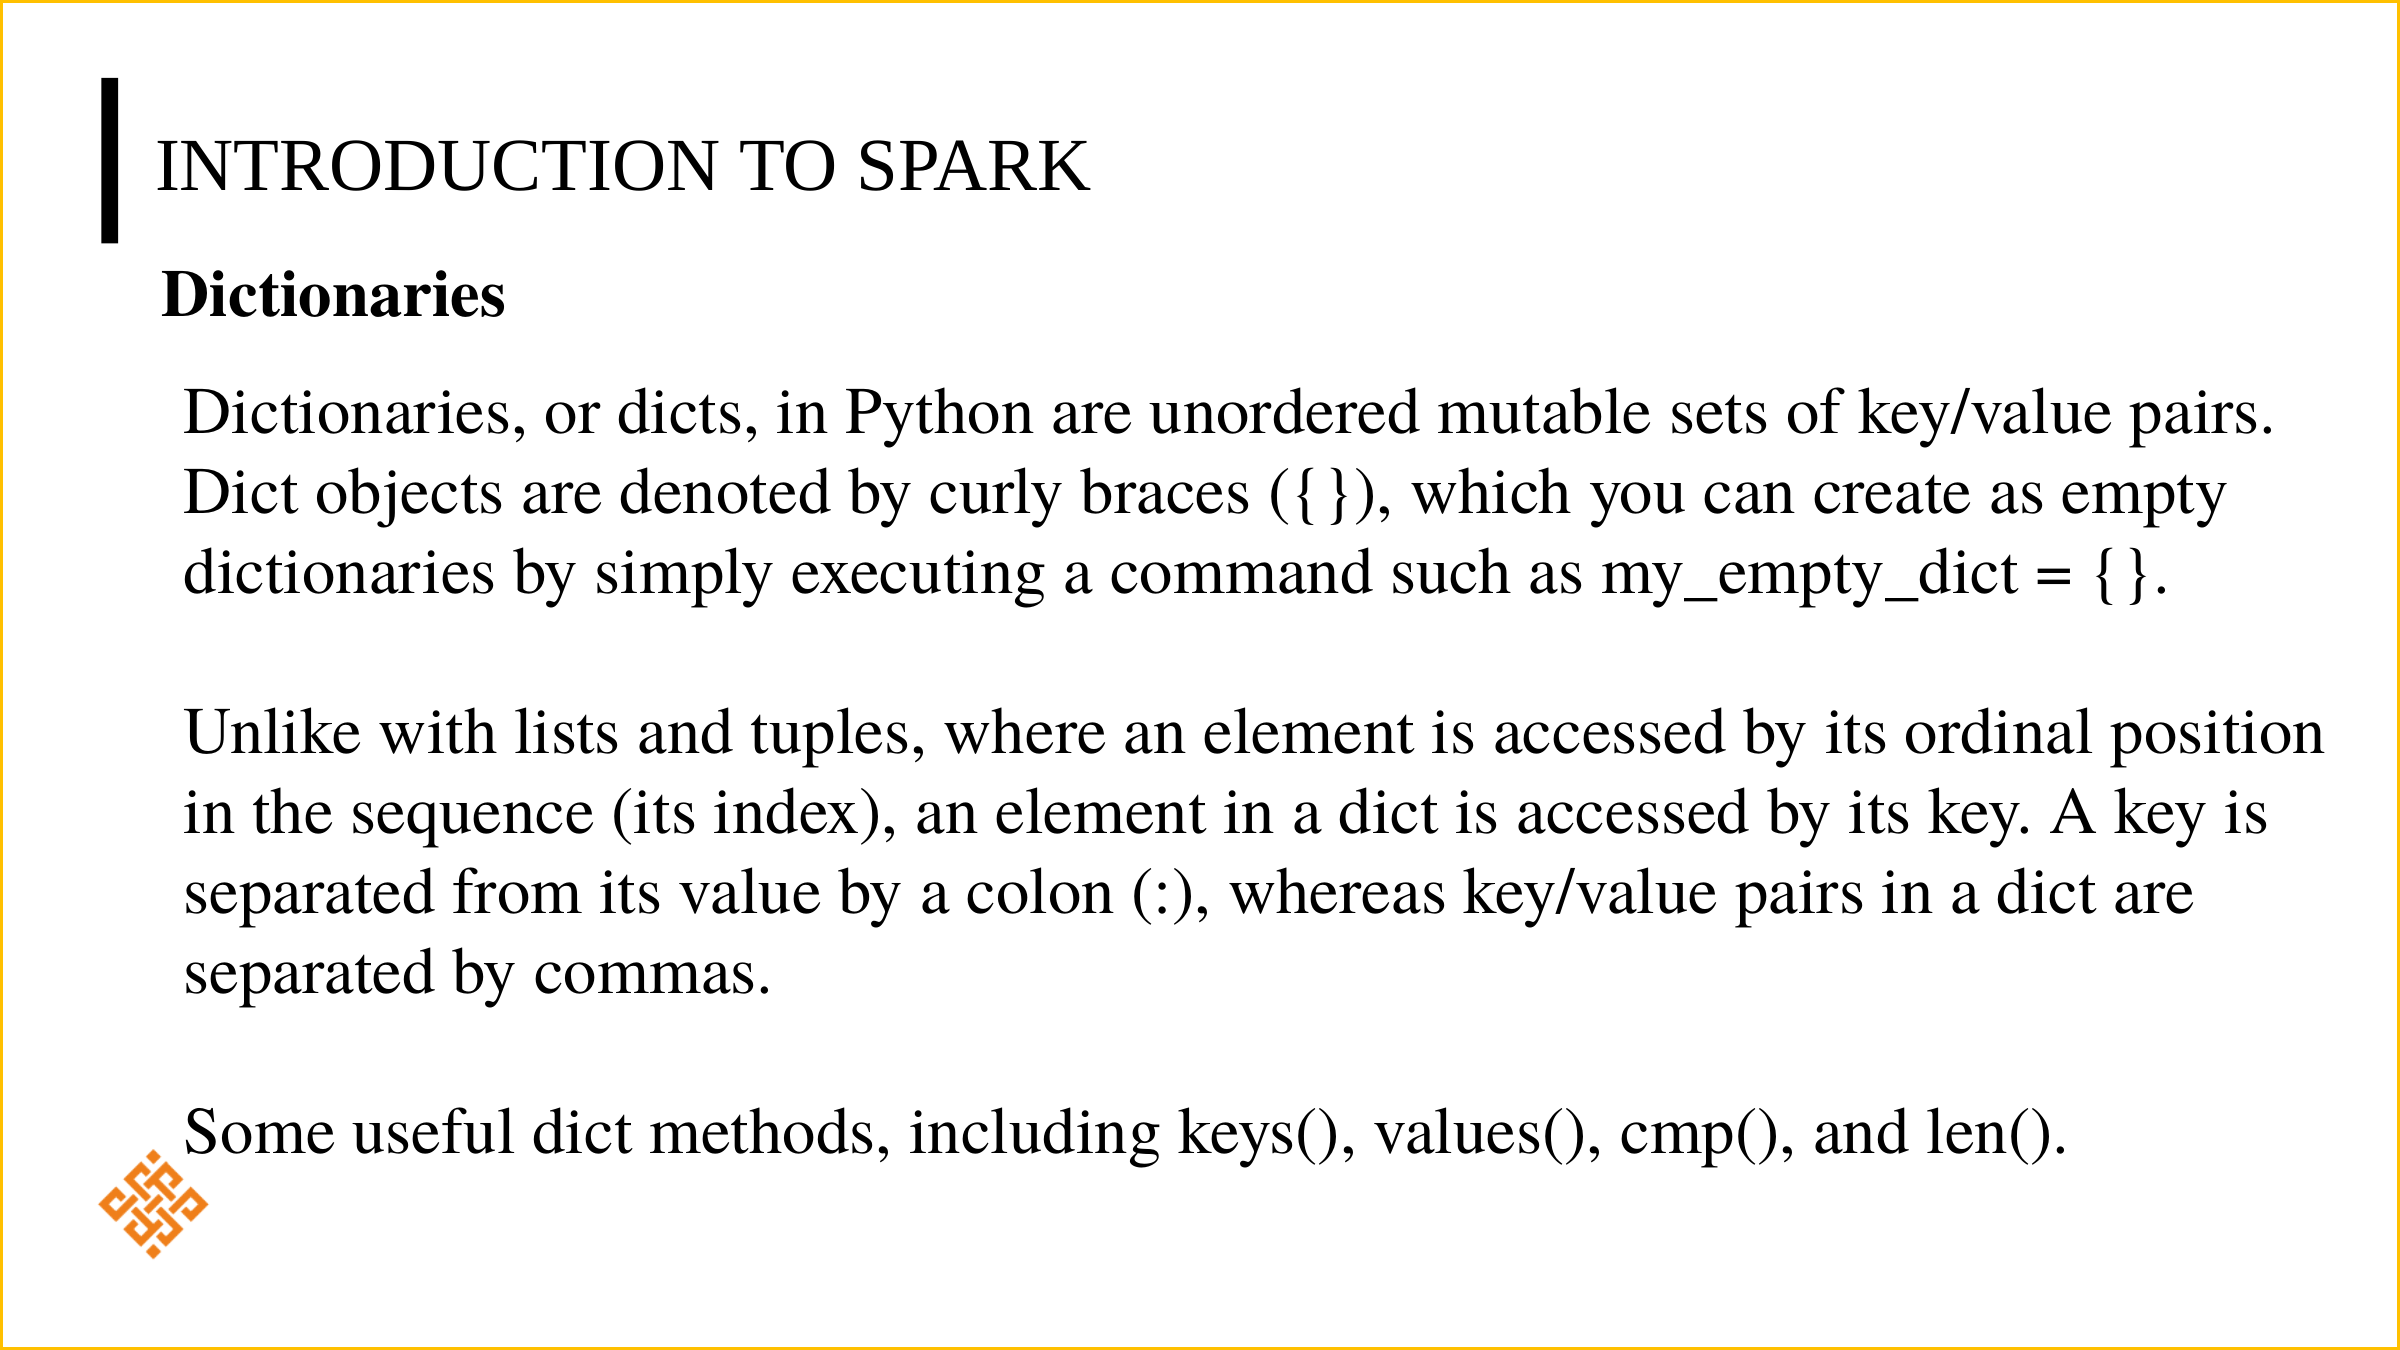

# Introduction to Spark
Dictionaries
Dictionaries, or dicts, in Python are unordered mutable sets of key/value pairs. Dict objects are denoted by curly braces ({}), which you can create as empty dictionaries by simply executing a command such as my_empty_dict = {}.

Unlike with lists and tuples, where an element is accessed by its ordinal position in the sequence (its index), an element in a dict is accessed by its key. A key is separated from its value by a colon (:), whereas key/value pairs in a dict are separated by commas.

Some useful dict methods, including keys(), values(), cmp(), and len().